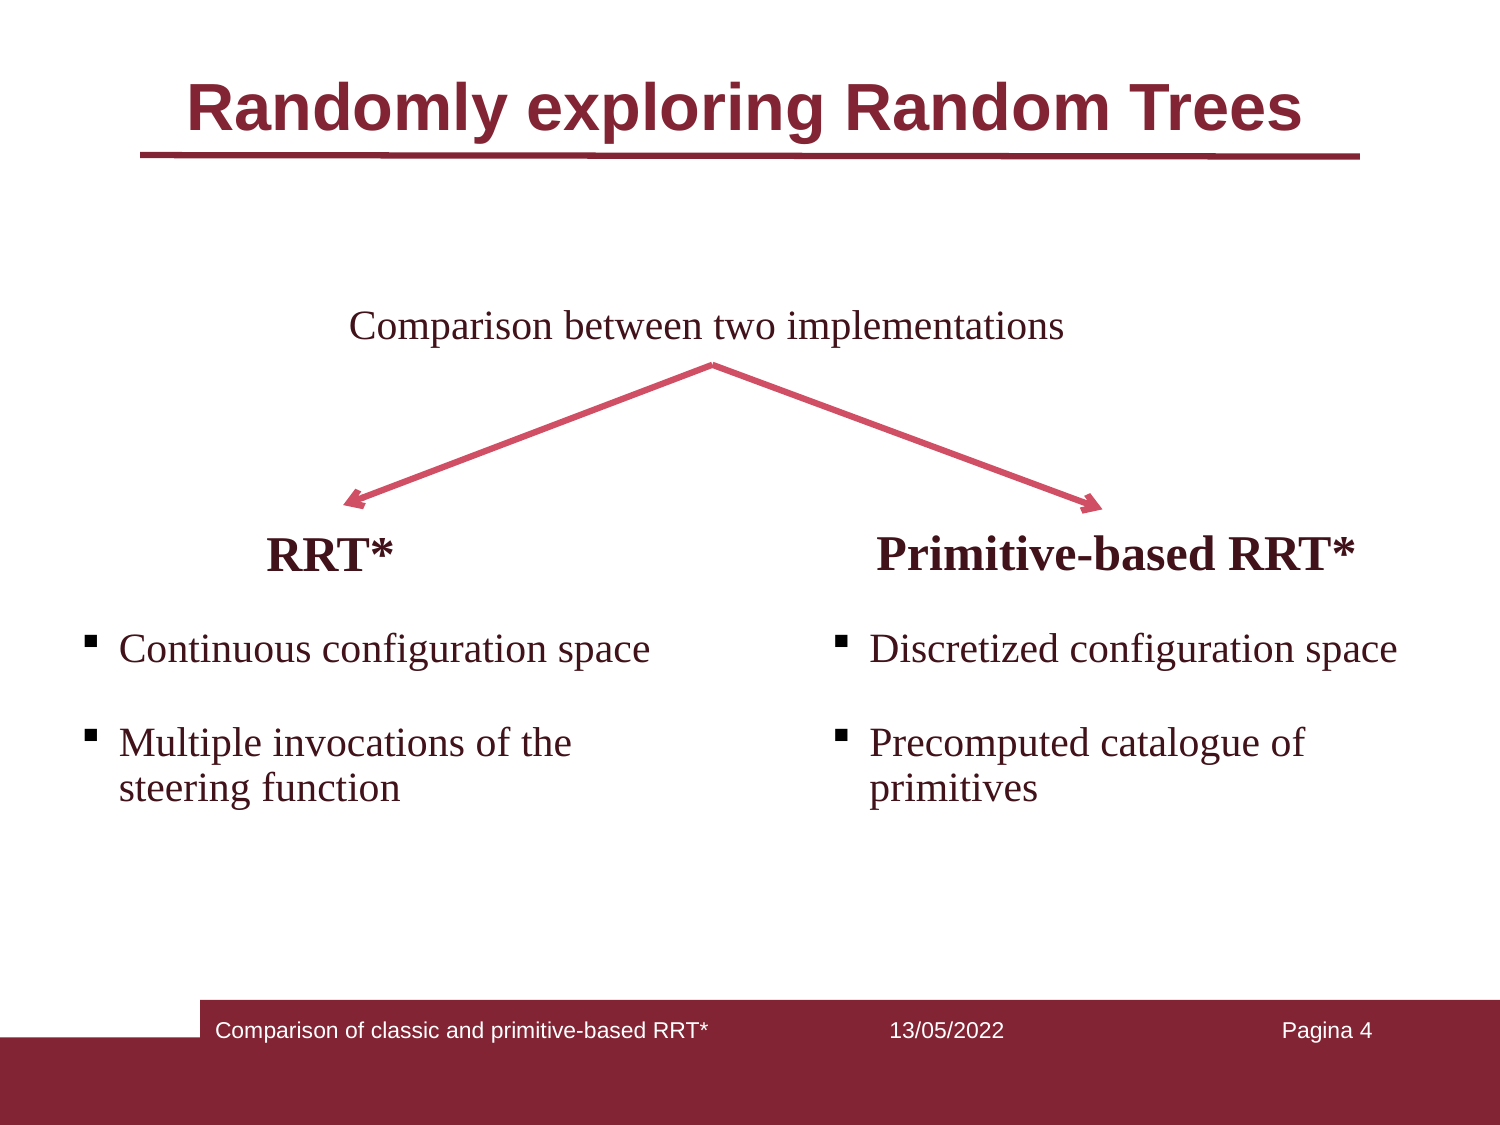

# Randomly exploring Random Trees
Comparison between two implementations
Primitive-based RRT*
RRT*
Continuous configuration space

Multiple invocations of the steering function
Discretized configuration space

Precomputed catalogue of primitives
Comparison of classic and primitive-based RRT*
13/05/2022
Pagina 4